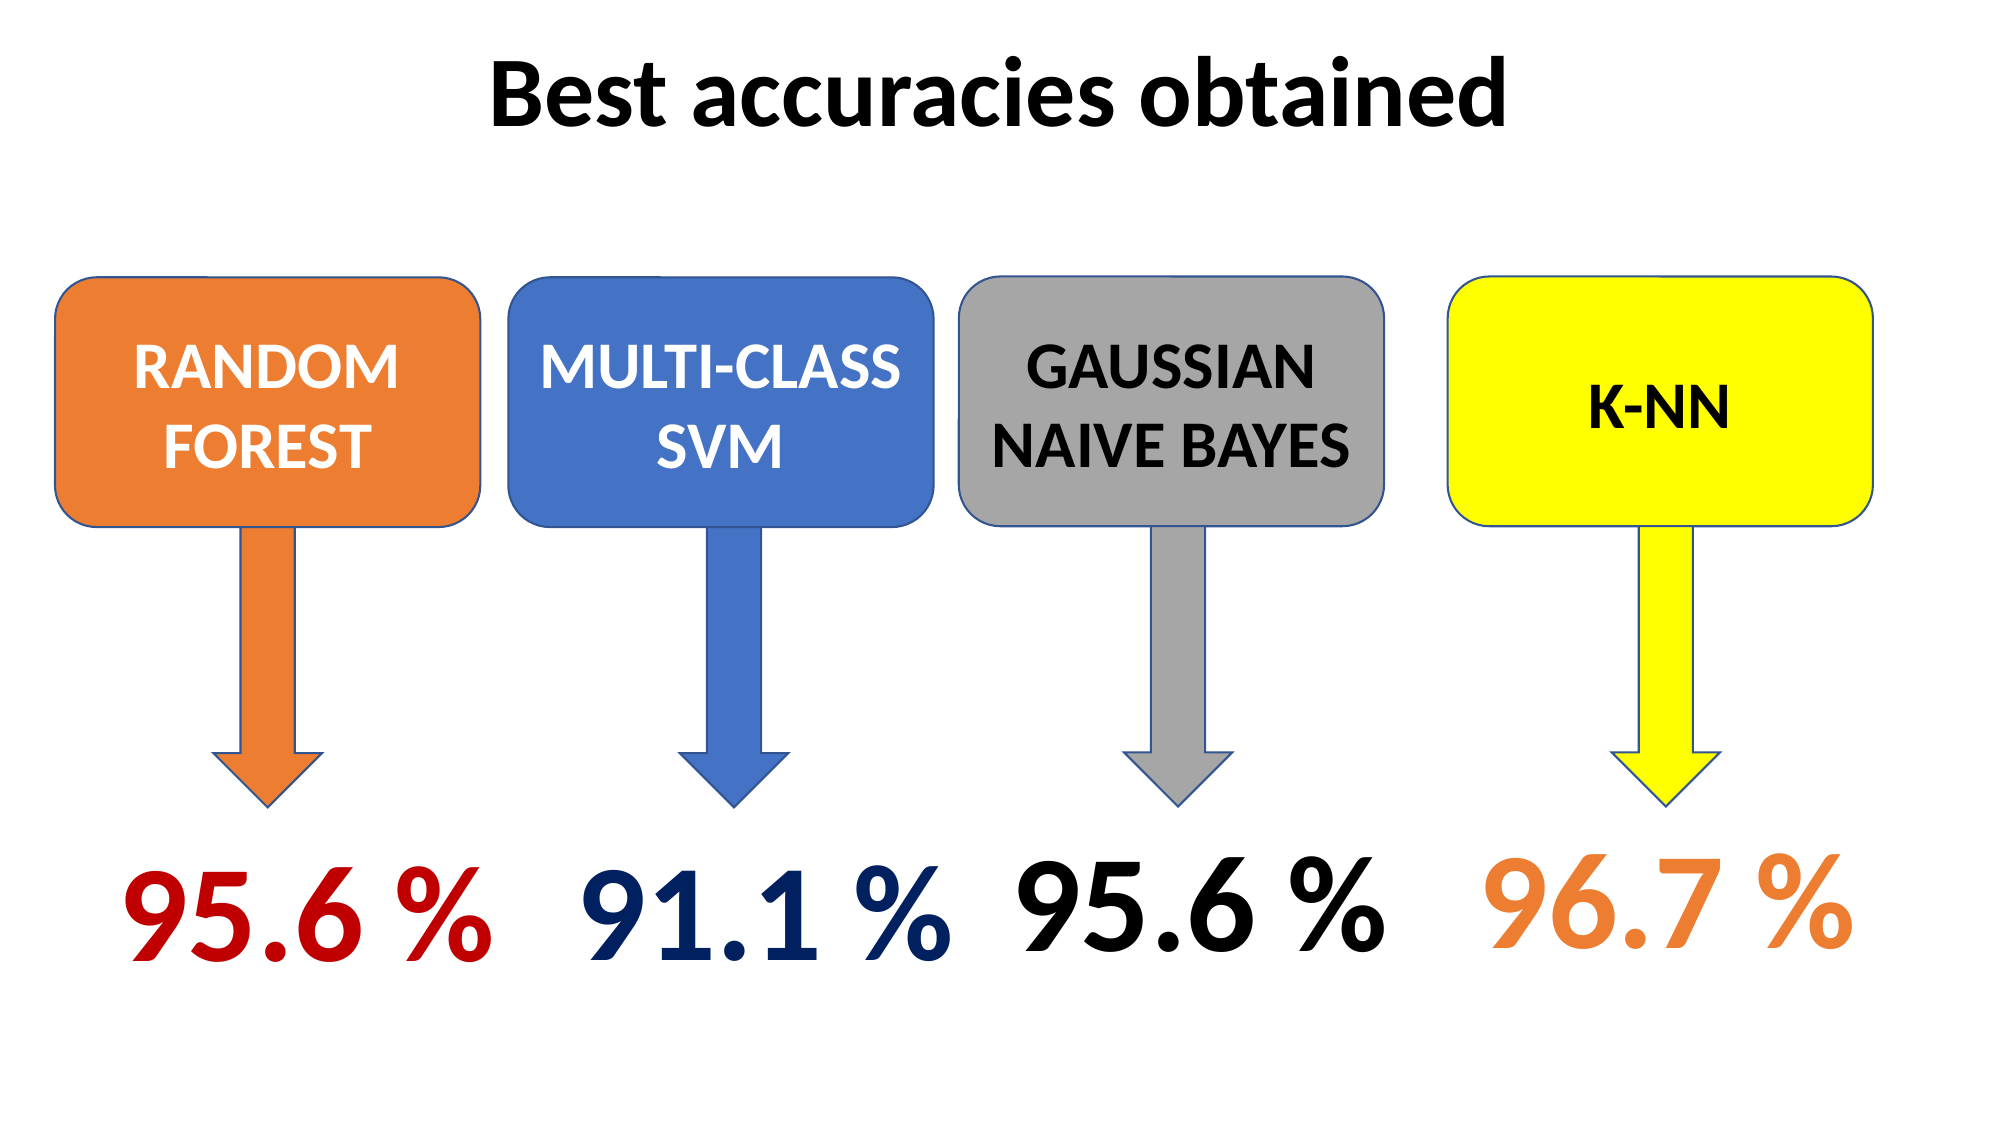

Best accuracies obtained
K-NN
GAUSSIAN NAIVE BAYES
RANDOM FOREST
MULTI-CLASS SVM

96.7 %
95.6 %
91.1 %
95.6 %